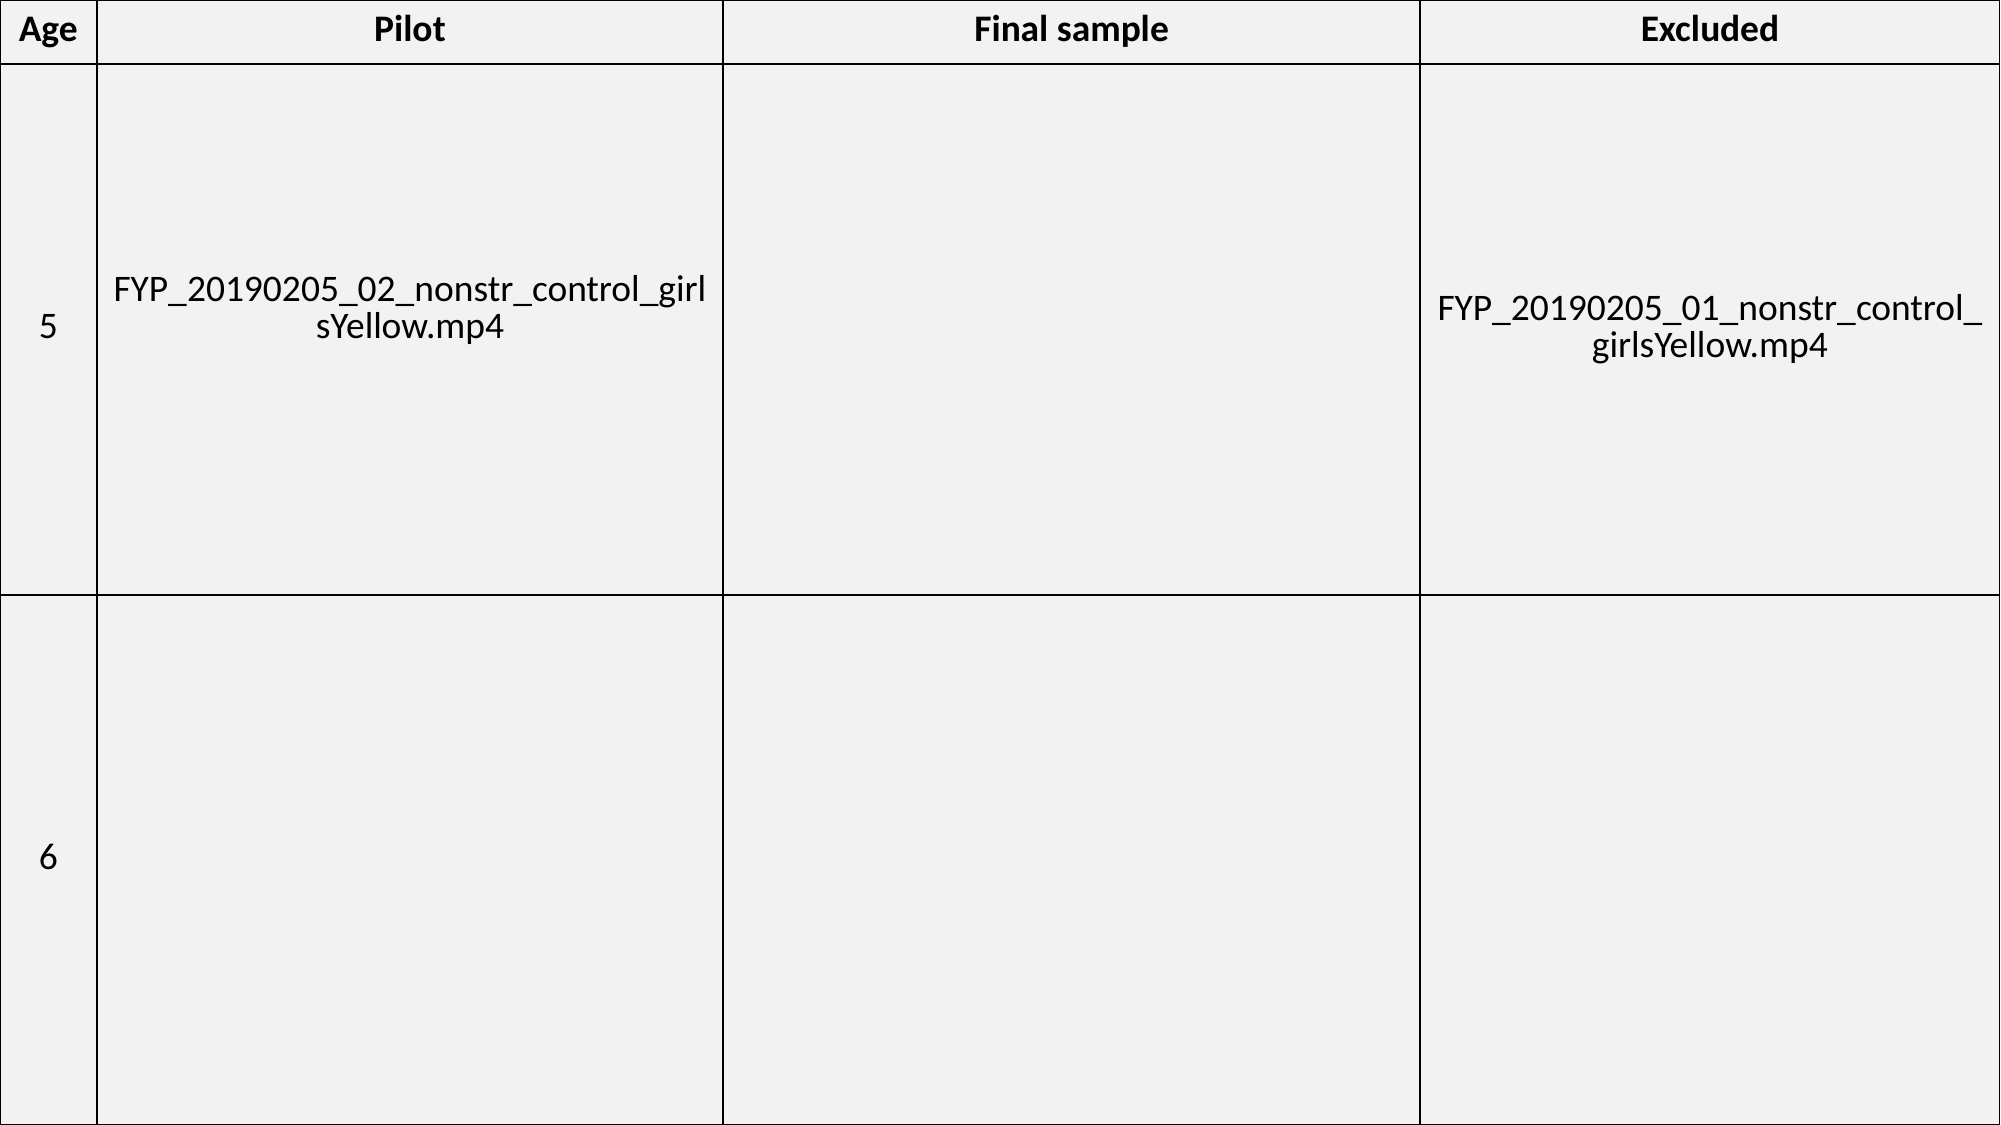

| Age | Pilot | Final sample | Excluded |
| --- | --- | --- | --- |
| 5 | FYP\_20190205\_02\_nonstr\_control\_girlsYellow.mp4 |  | FYP\_20190205\_01\_nonstr\_control\_girlsYellow.mp4 |
| 6 |  |  |  |